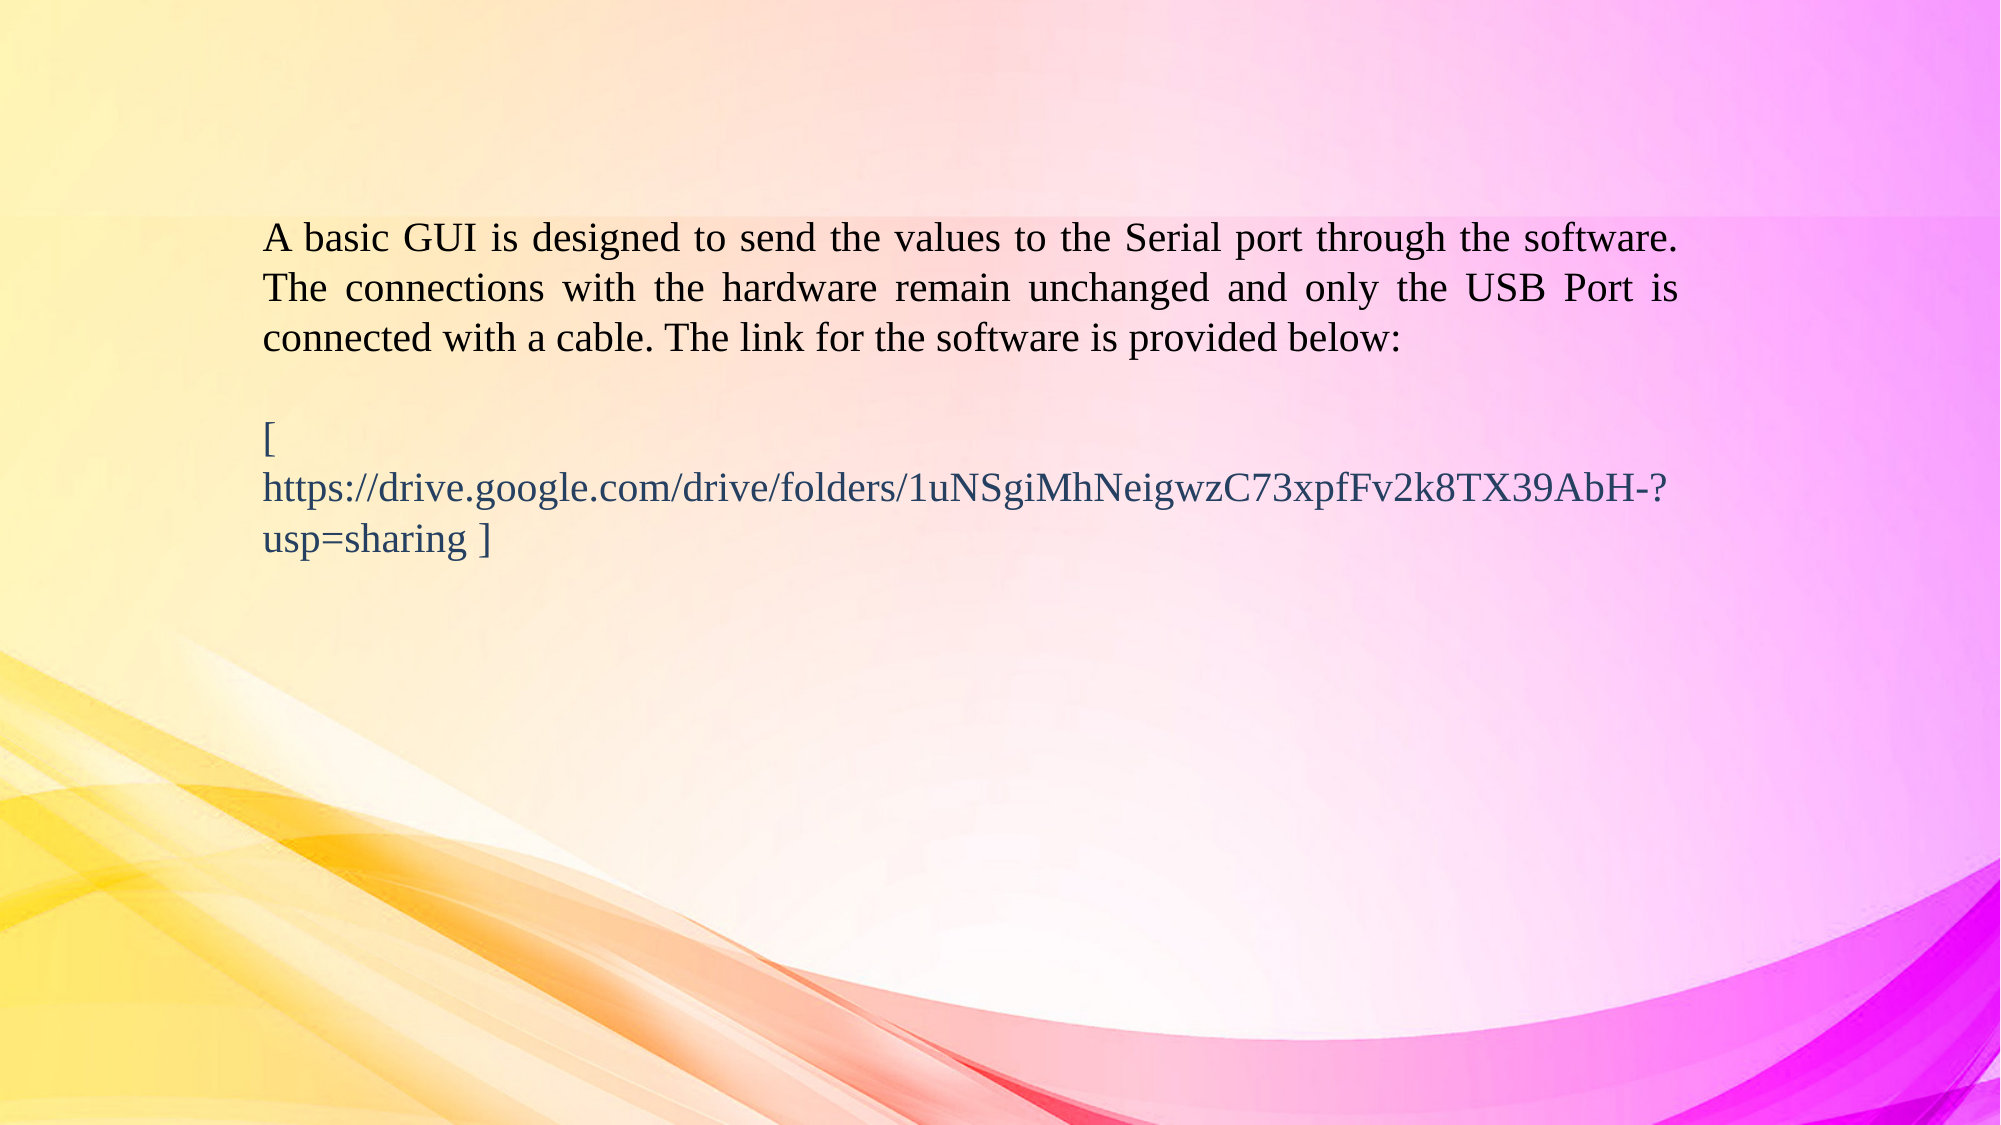

A basic GUI is designed to send the values to the Serial port through the software. The connections with the hardware remain unchanged and only the USB Port is connected with a cable. The link for the software is provided below:

[ https://drive.google.com/drive/folders/1uNSgiMhNeigwzC73xpfFv2k8TX39AbH-?usp=sharing ]